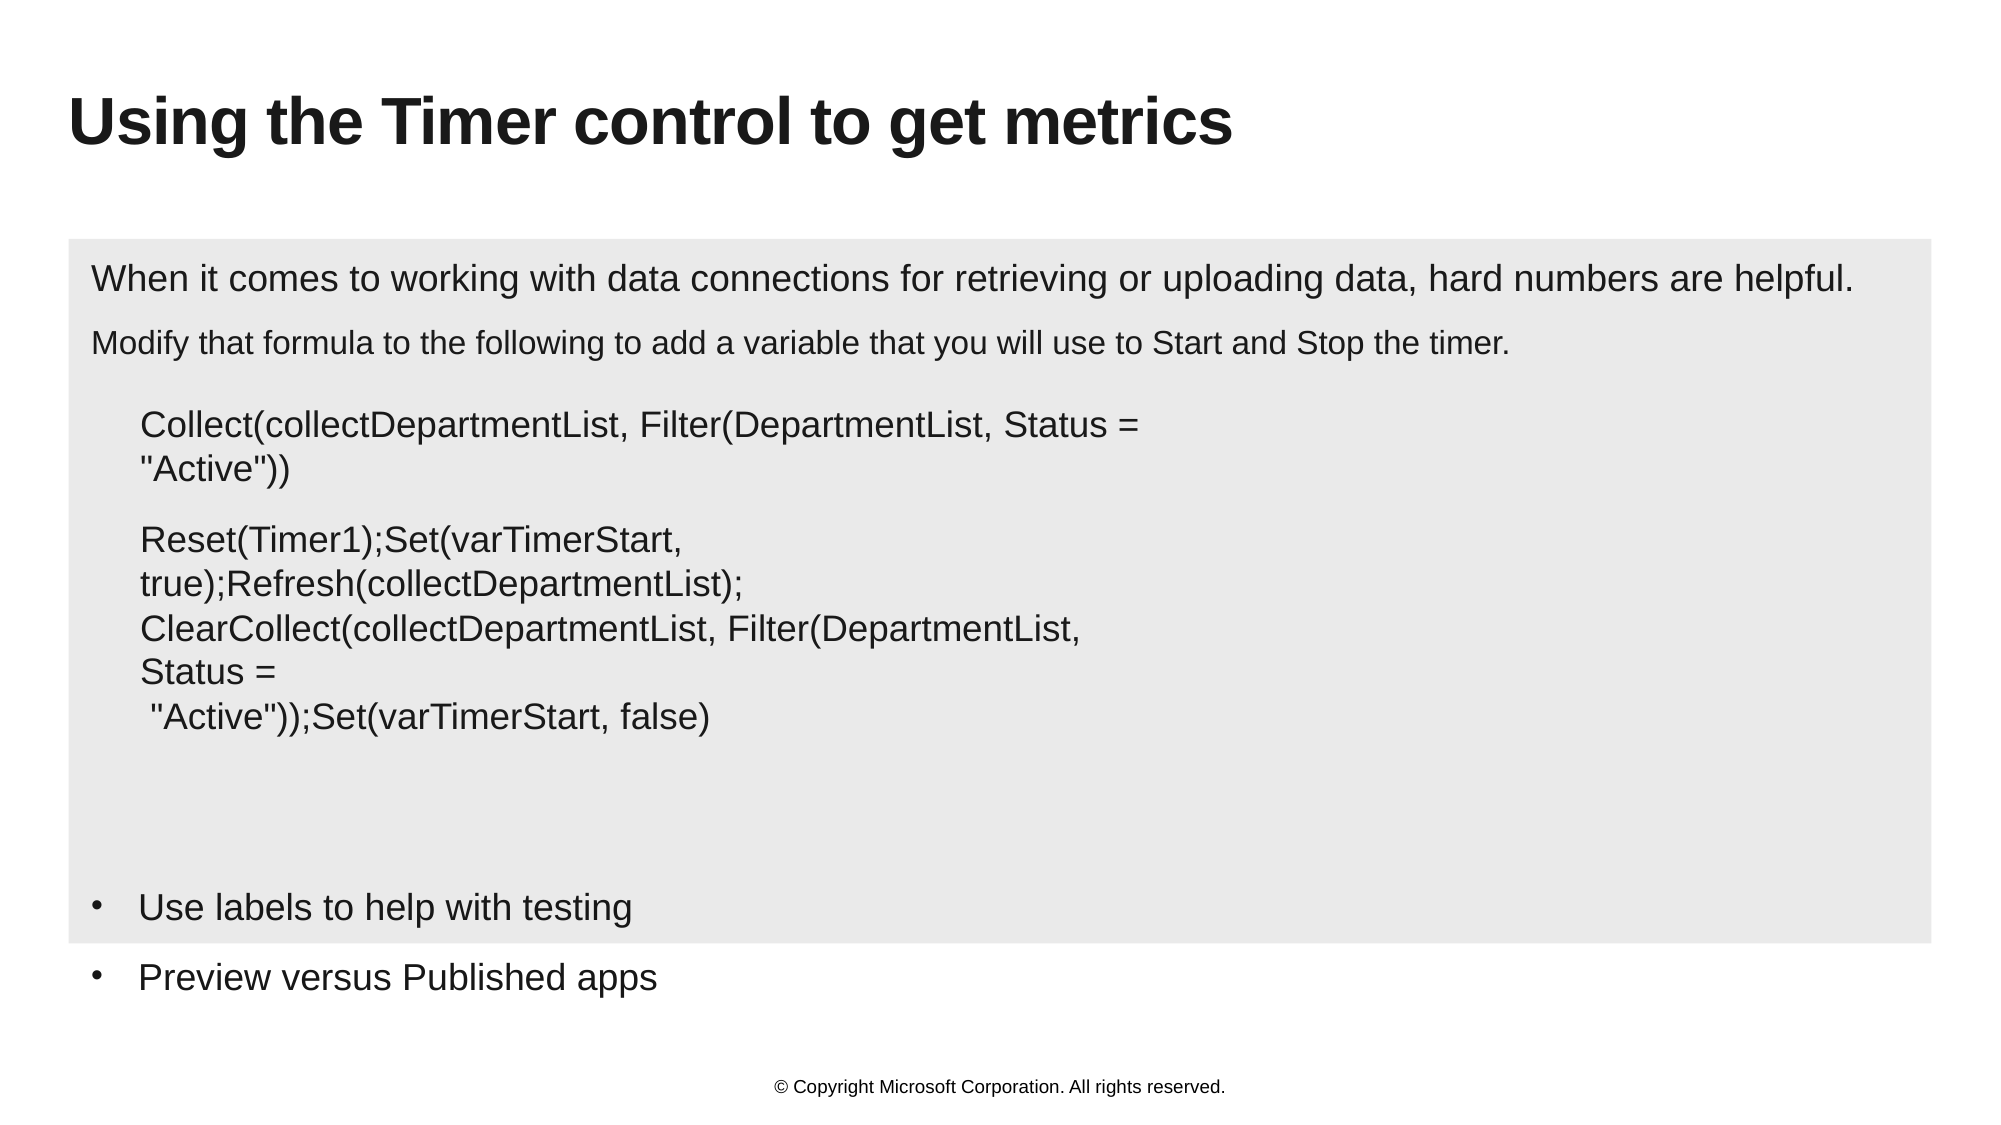

# Using the Timer control to get metrics
When it comes to working with data connections for retrieving or uploading data, hard numbers are helpful.
Modify that formula to the following to add a variable that you will use to Start and Stop the timer.

Use labels to help with testing
Preview versus Published apps

Collect(collectDepartmentList, Filter(DepartmentList, Status = "Active"))
Reset(Timer1);Set(varTimerStart,
true);Refresh(collectDepartmentList);
ClearCollect(collectDepartmentList, Filter(DepartmentList, Status =
 "Active"));Set(varTimerStart, false)